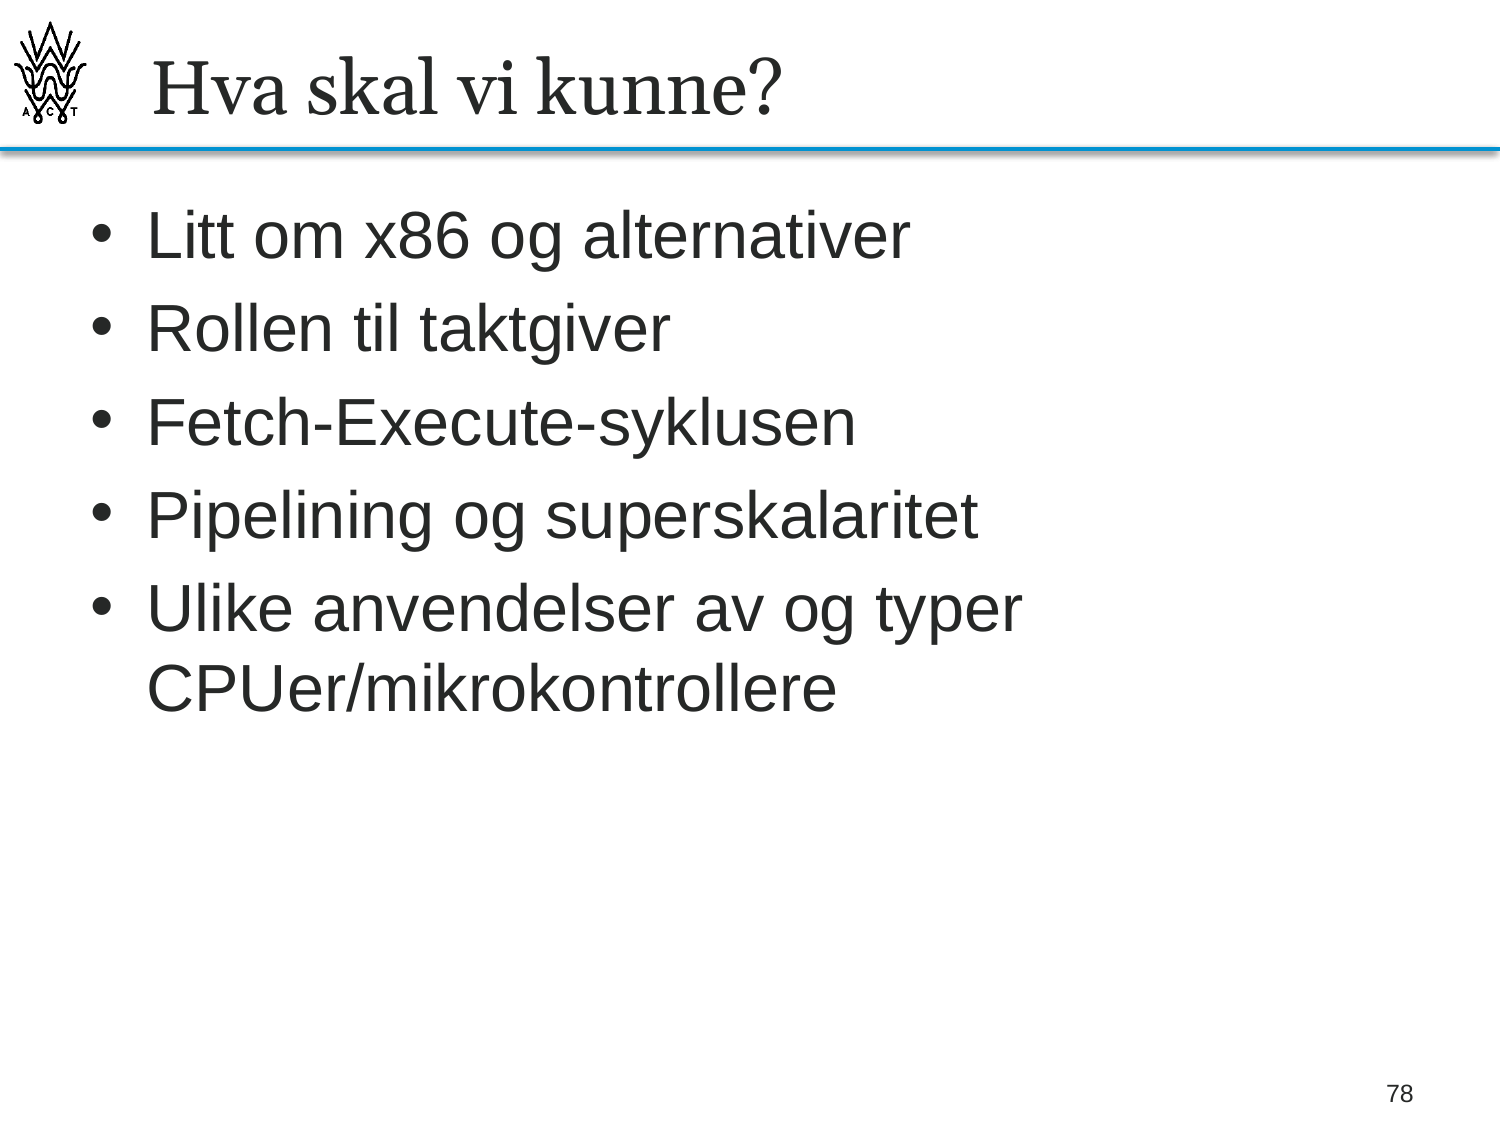

# Hva skal vi kunne?
Litt om x86 og alternativer
Rollen til taktgiver
Fetch-Execute-syklusen
Pipelining og superskalaritet
Ulike anvendelser av og typer CPUer/mikrokontrollere
78